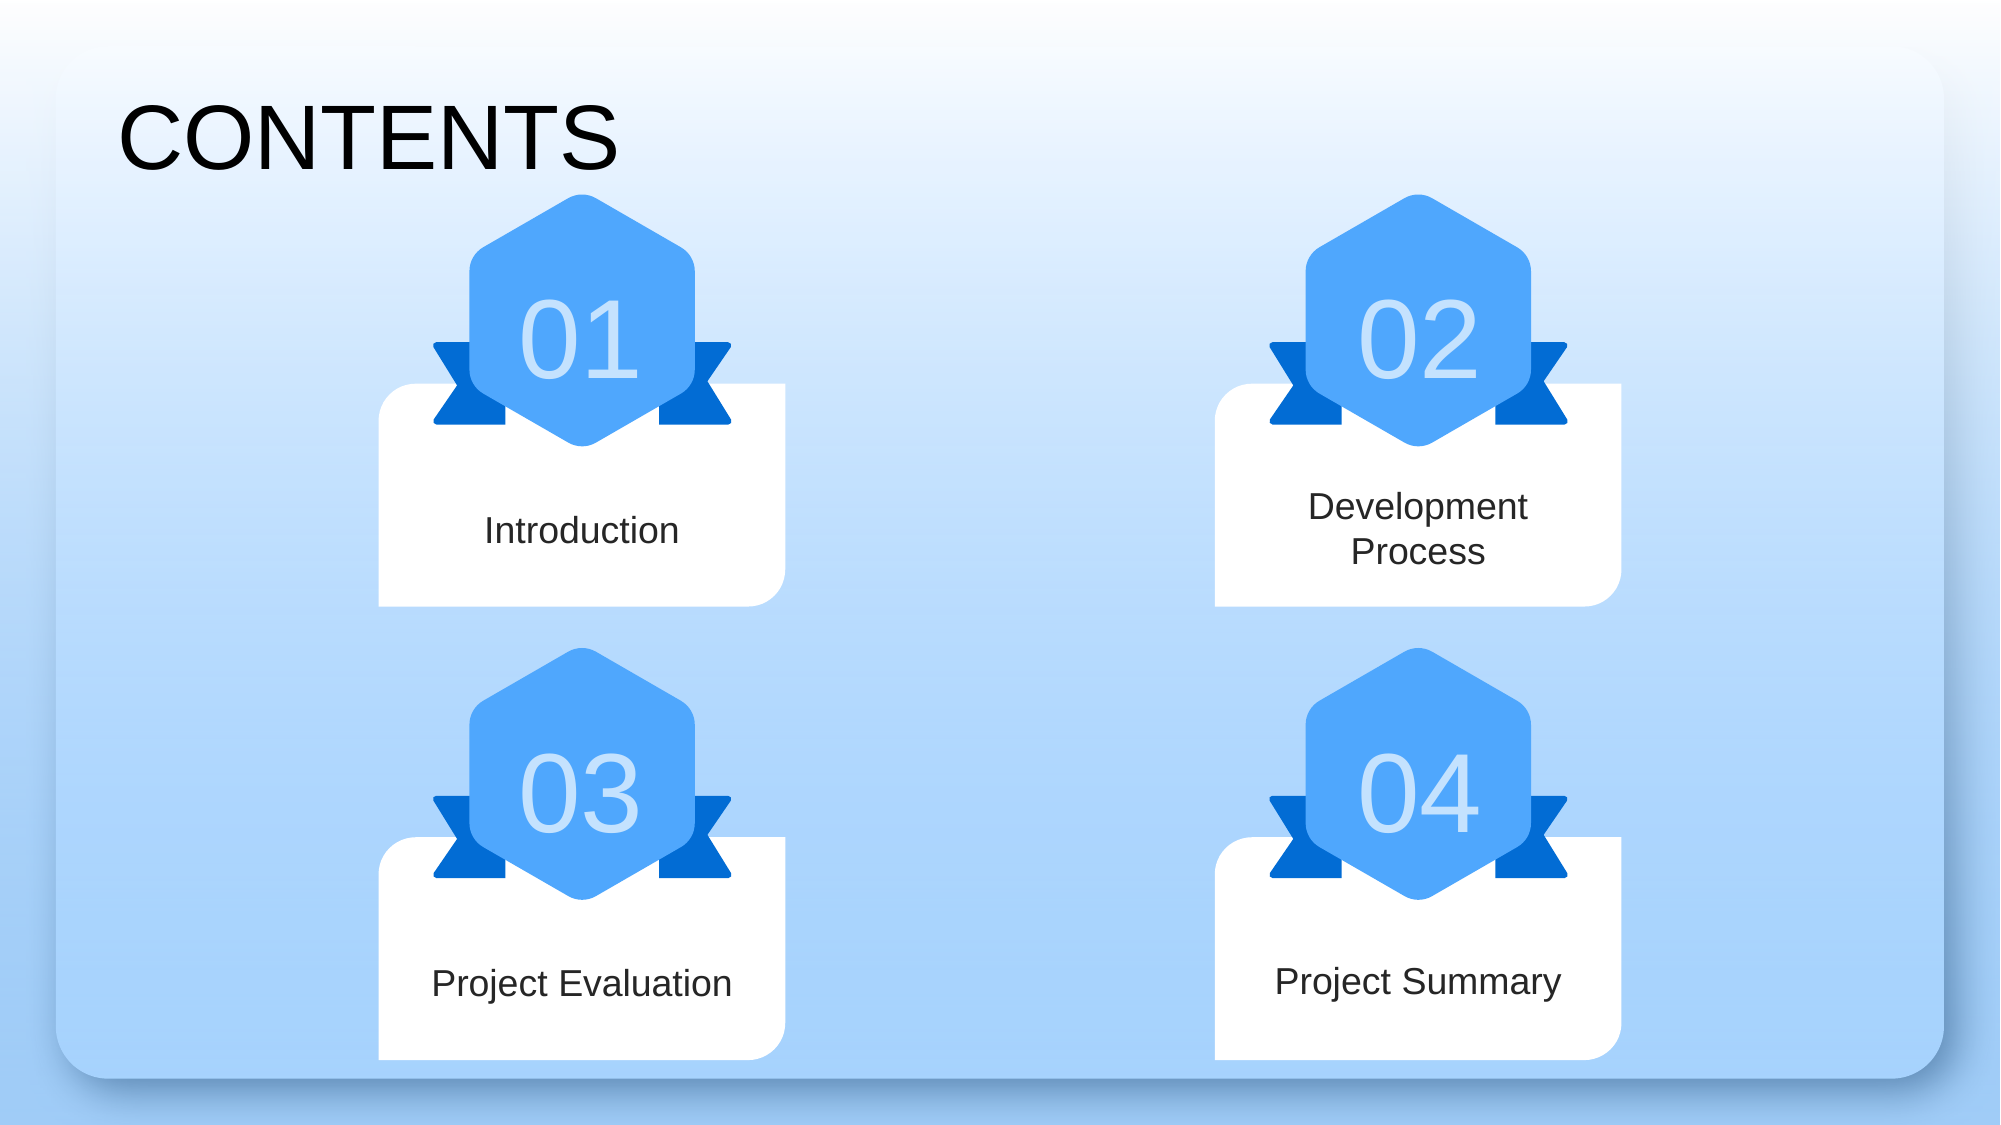

CONTENTS

01
02

Introduction
Development Process

03
04

Project Evaluation
Project Summary